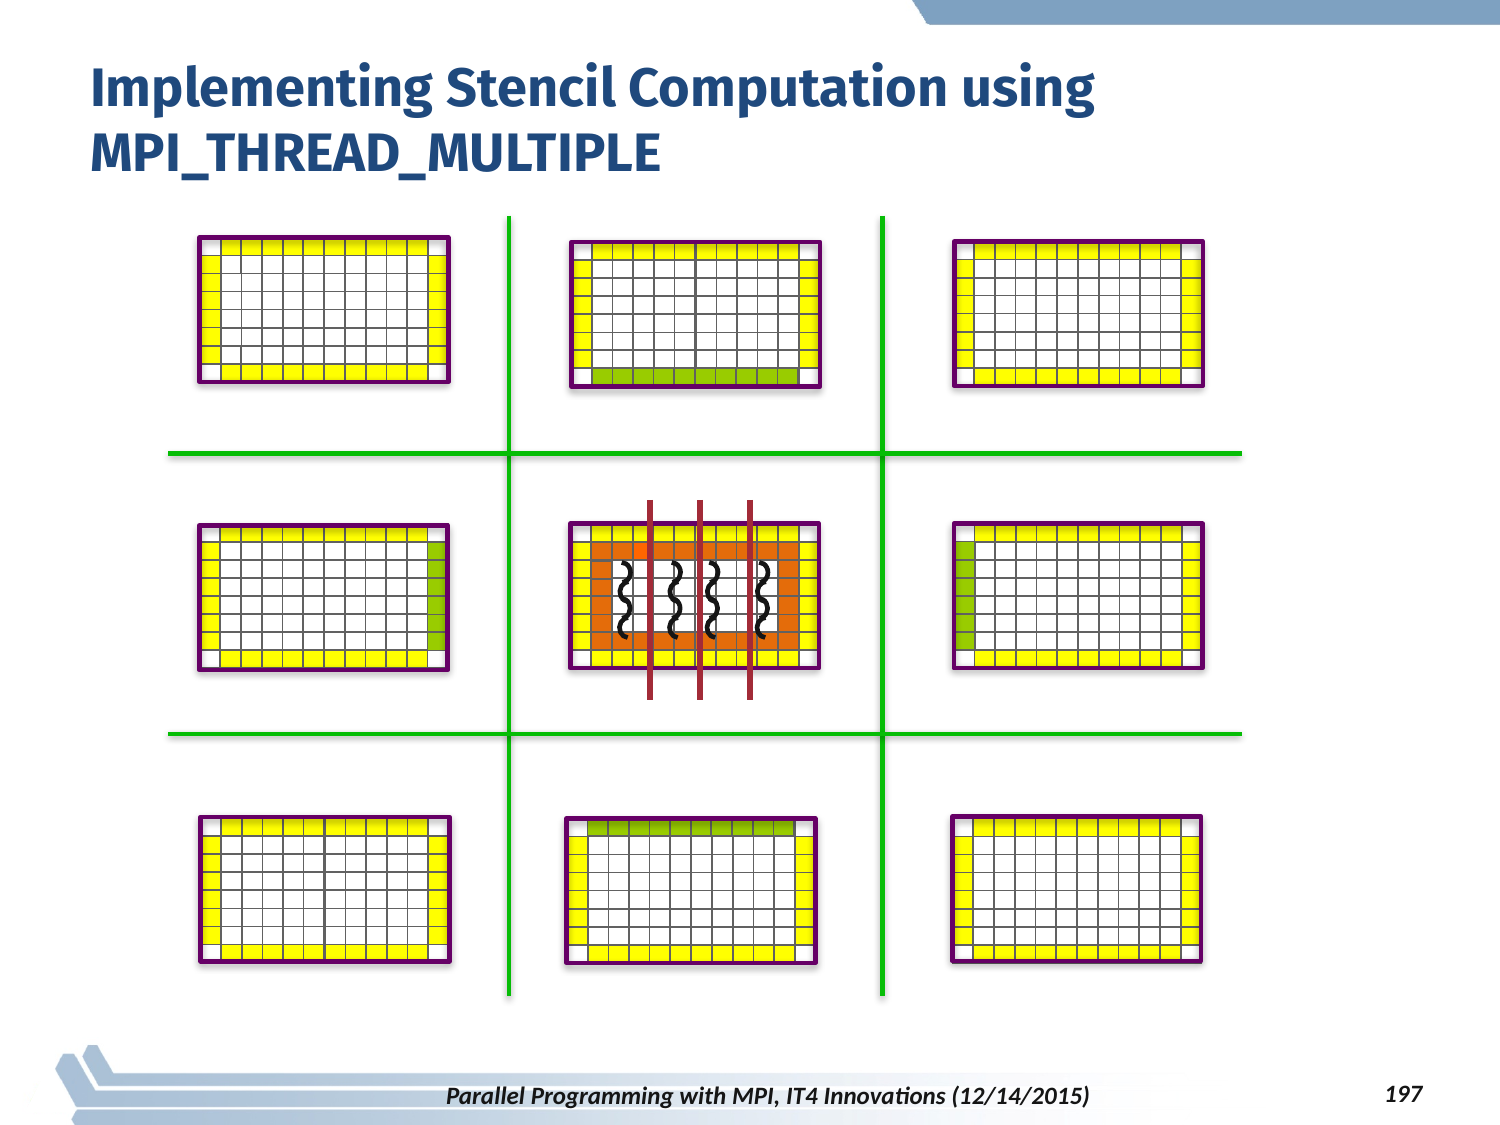

# Implementing Stencil Computation using MPI_THREAD_MULTIPLE

197
Parallel Programming with MPI, IT4 Innovations (12/14/2015)